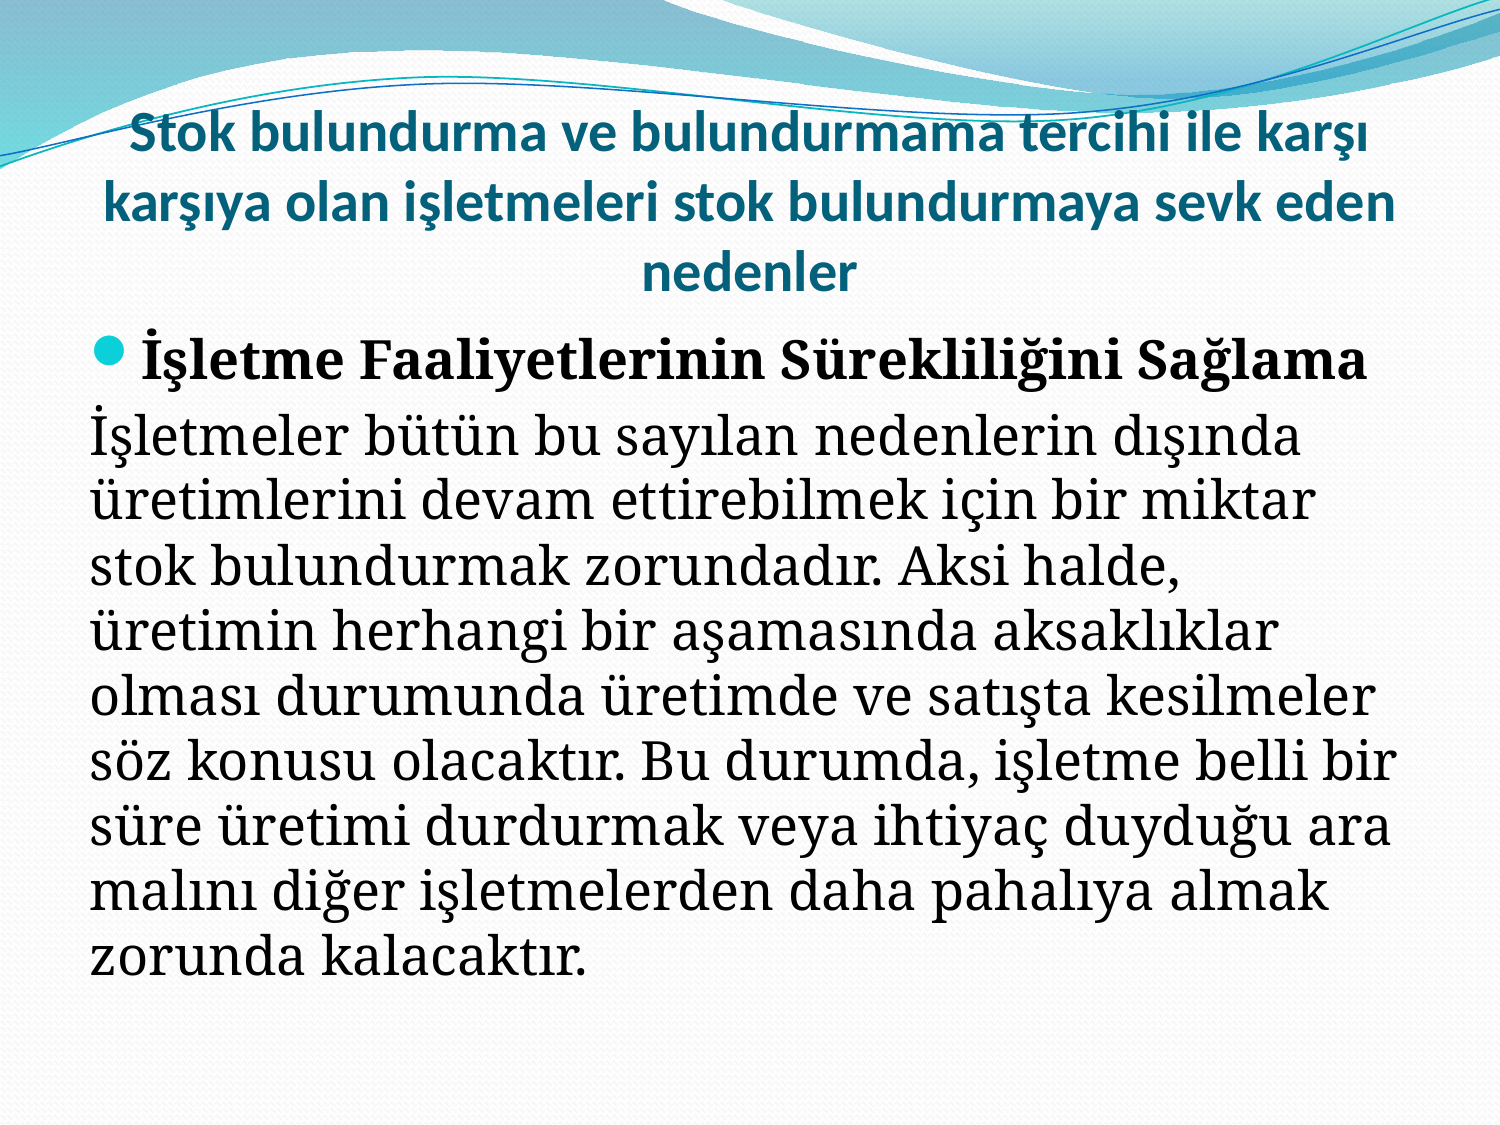

# Stok bulundurma ve bulundurmama tercihi ile karşı karşıya olan işletmeleri stok bulundurmaya sevk eden nedenler
İşletme Faaliyetlerinin Sürekliliğini Sağlama
İşletmeler bütün bu sayılan nedenlerin dışında üretimlerini devam ettirebilmek için bir miktar stok bulundurmak zorundadır. Aksi halde, üretimin herhangi bir aşamasında aksaklıklar olması durumunda üretimde ve satışta kesilmeler söz konusu olacaktır. Bu durumda, işletme belli bir süre üretimi durdurmak veya ihtiyaç duyduğu ara malını diğer işletmelerden daha pahalıya almak zorunda kalacaktır.